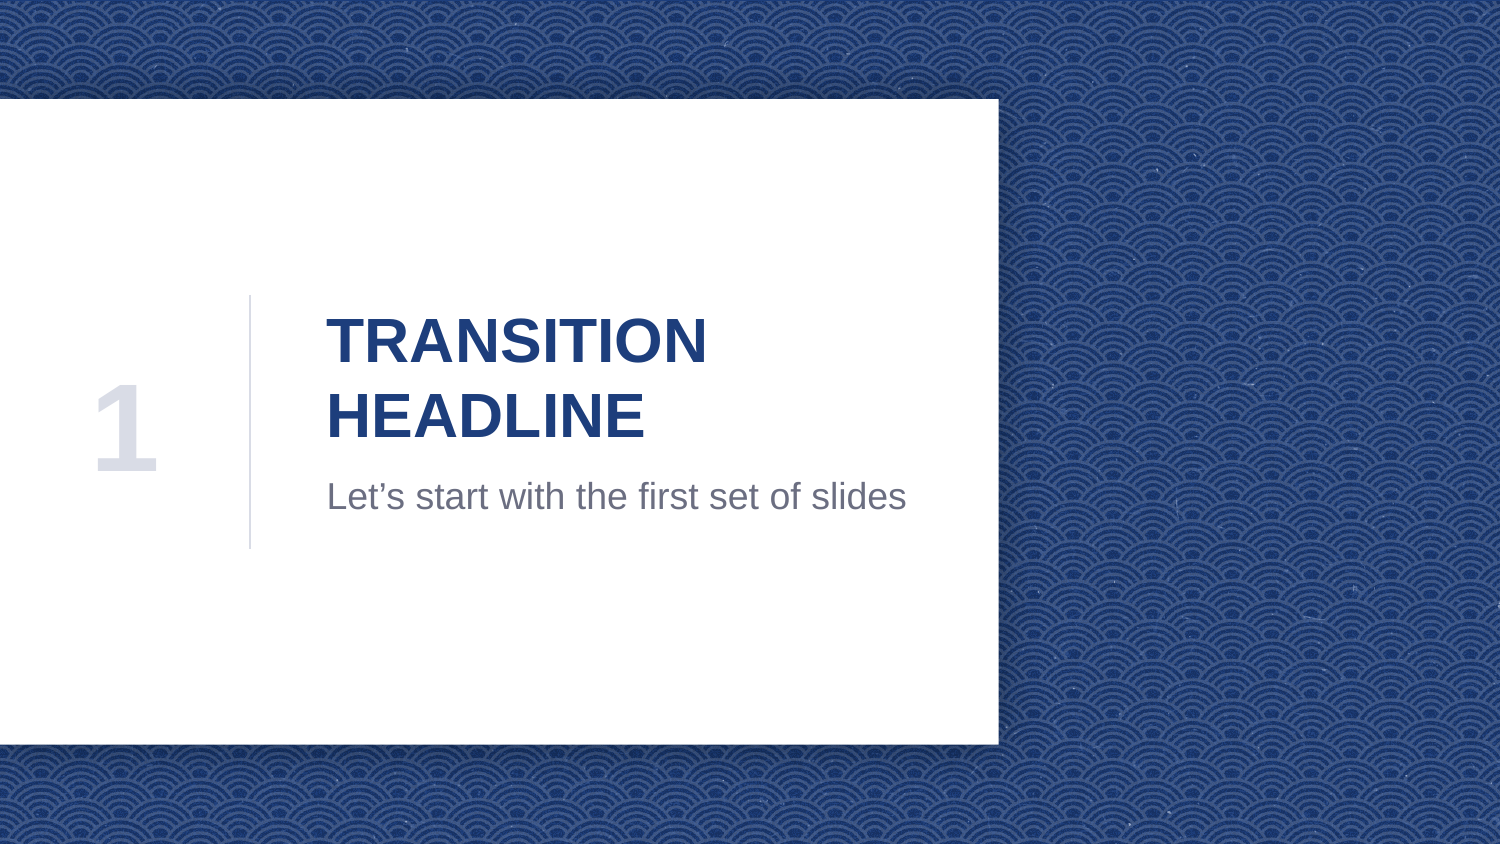

# TRANSITION HEADLINE
1
Let’s start with the first set of slides